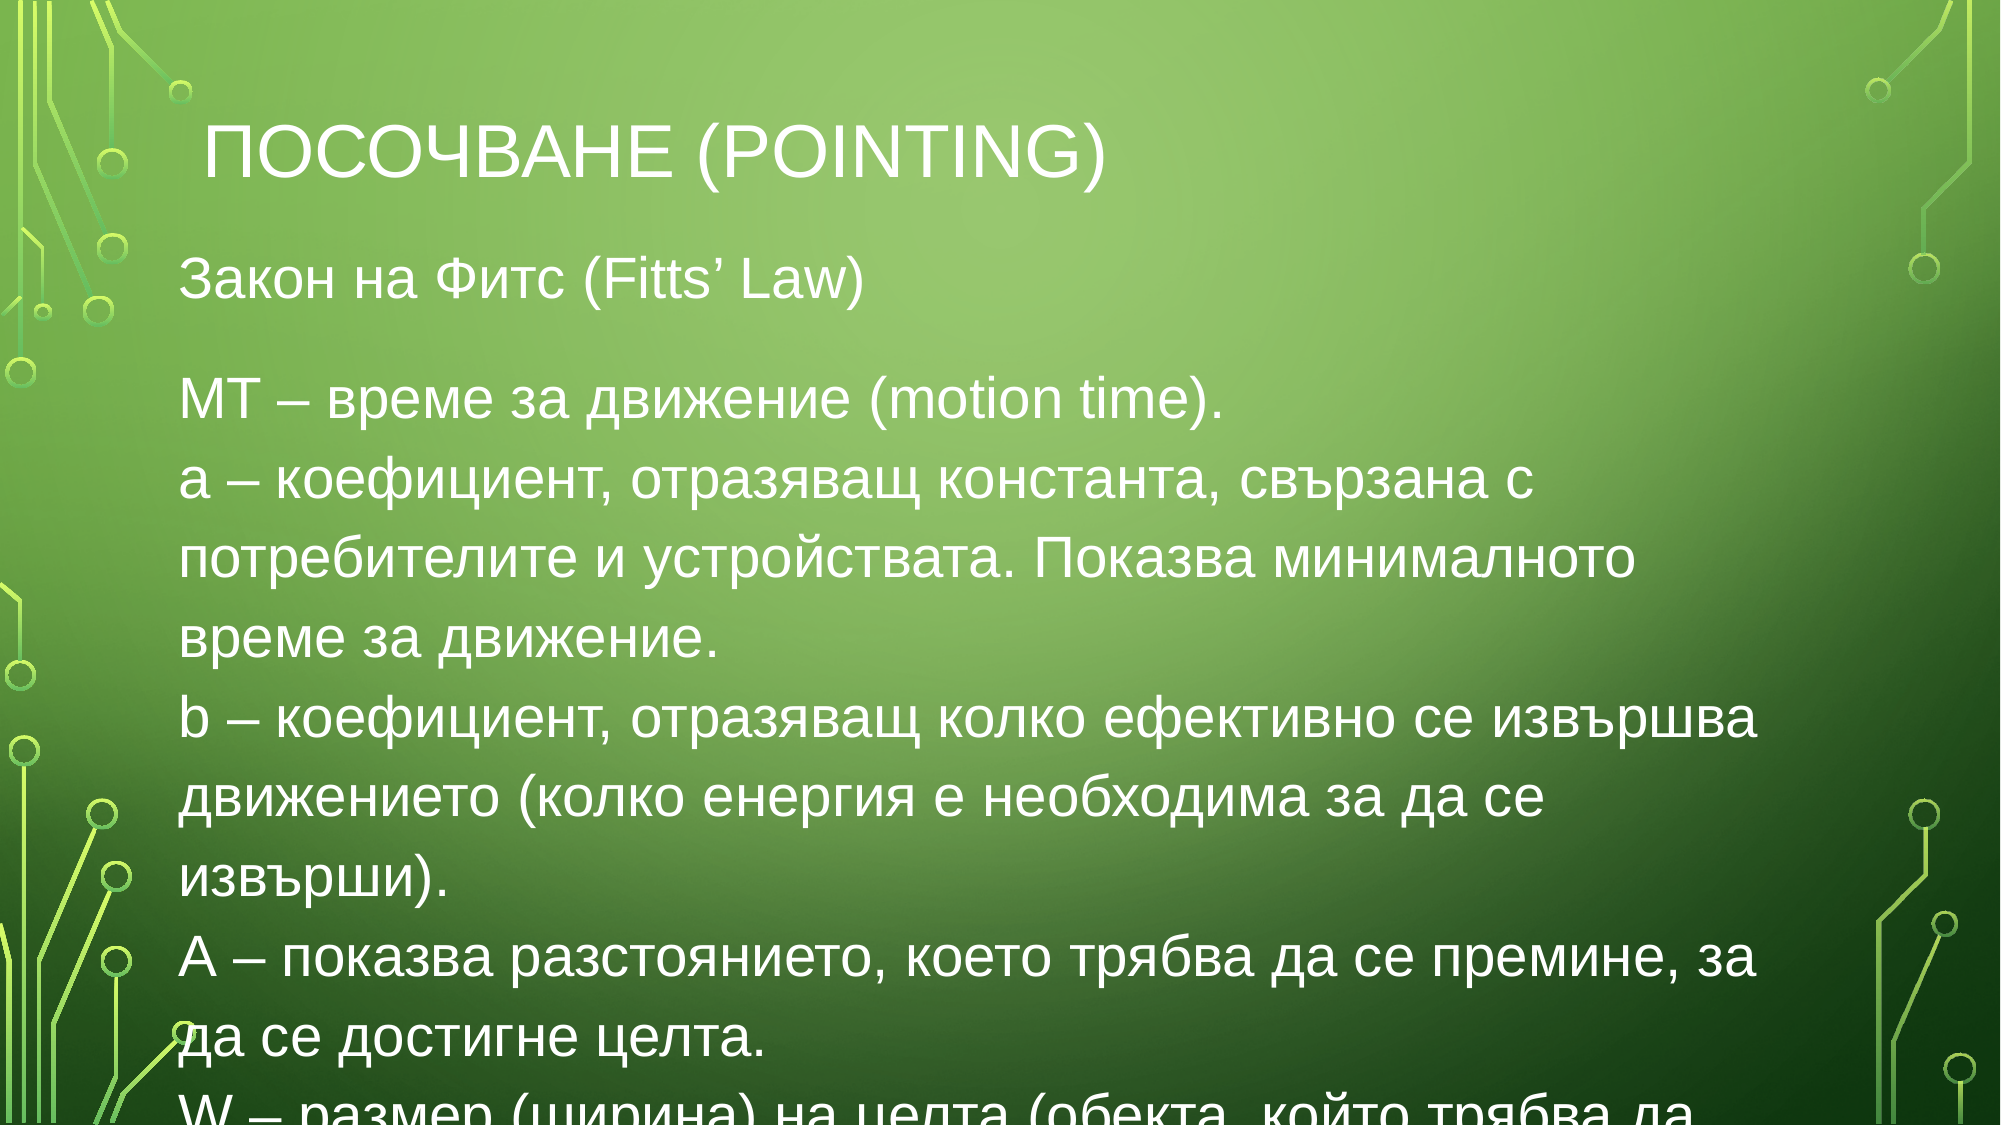

# Посочване (pointing)
Закон на Фитс (Fitts’ Law)

MT – време за движение (motion time).
a – коефициент, отразяващ константа, свързана с потребителите и устройствата. Показва минималното време за движение.
b – коефициент, отразяващ колко ефективно се извършва движението (колко енергия е необходима за да се извърши).
A – показва разстоянието, което трябва да се премине, за да се достигне целта.
W – размер (ширина) на целта (обекта, който трябва да бъде посочен).